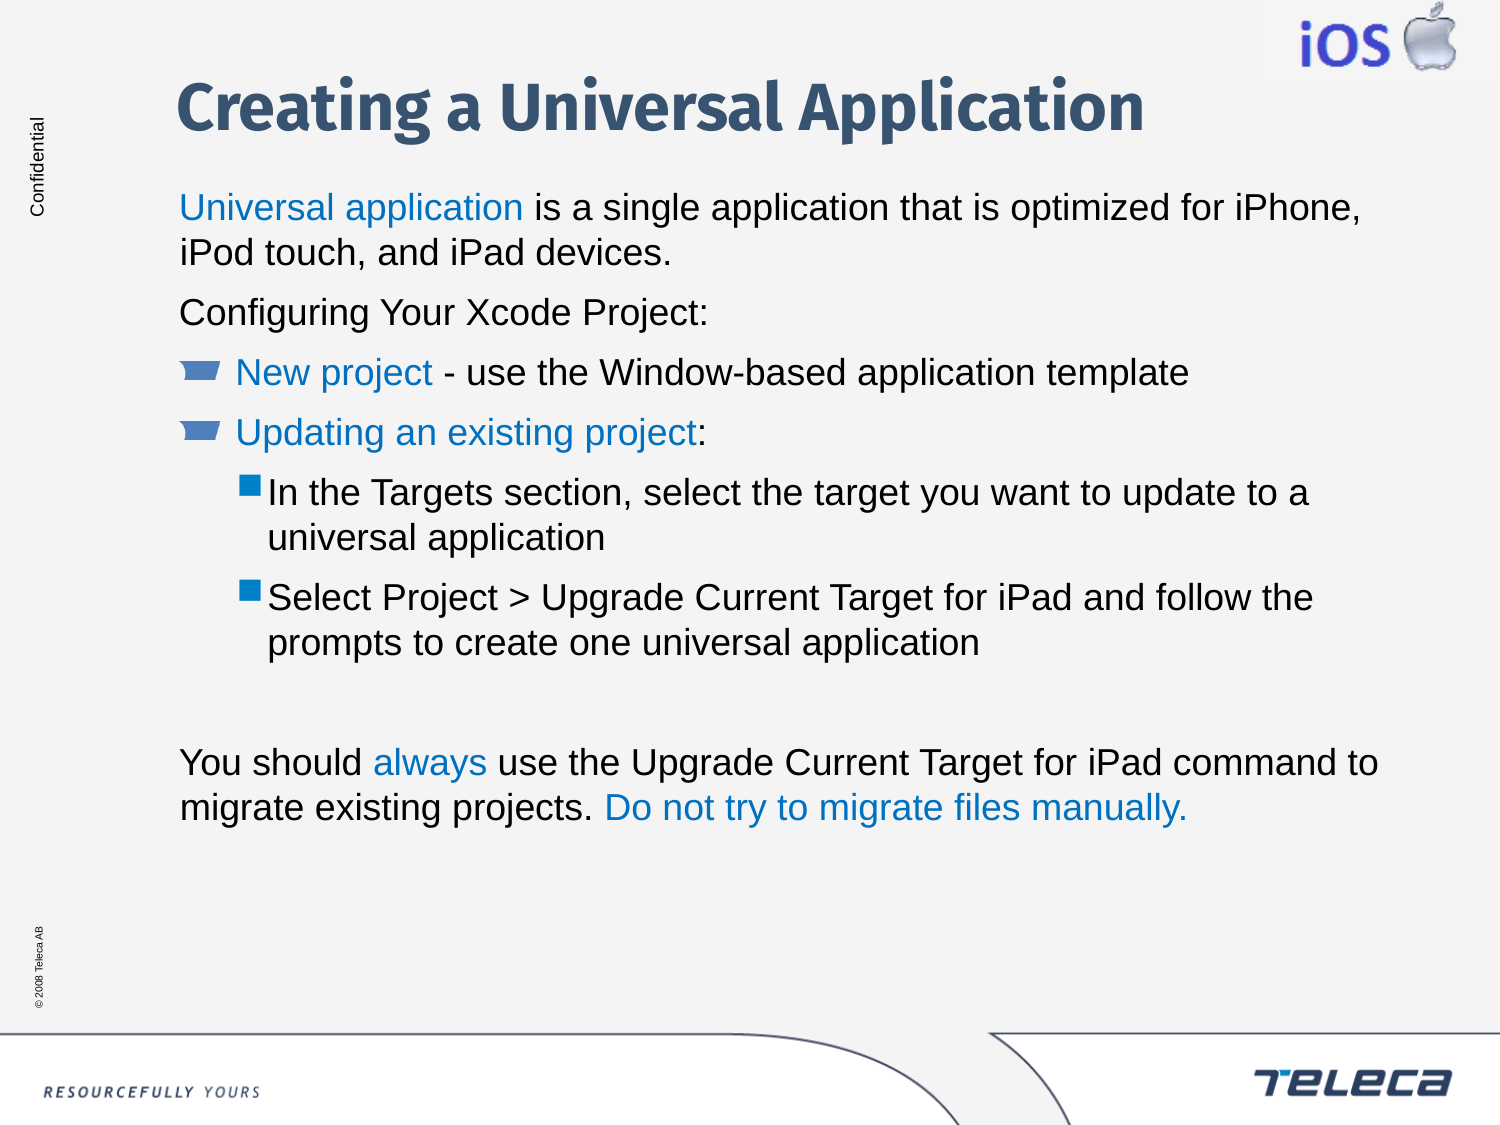

# Creating a Universal Application
Universal application is a single application that is optimized for iPhone, iPod touch, and iPad devices.
Configuring Your Xcode Project:
New project - use the Window-based application template
Updating an existing project:
In the Targets section, select the target you want to update to a universal application
Select Project > Upgrade Current Target for iPad and follow the prompts to create one universal application

You should always use the Upgrade Current Target for iPad command to migrate existing projects. Do not try to migrate files manually.